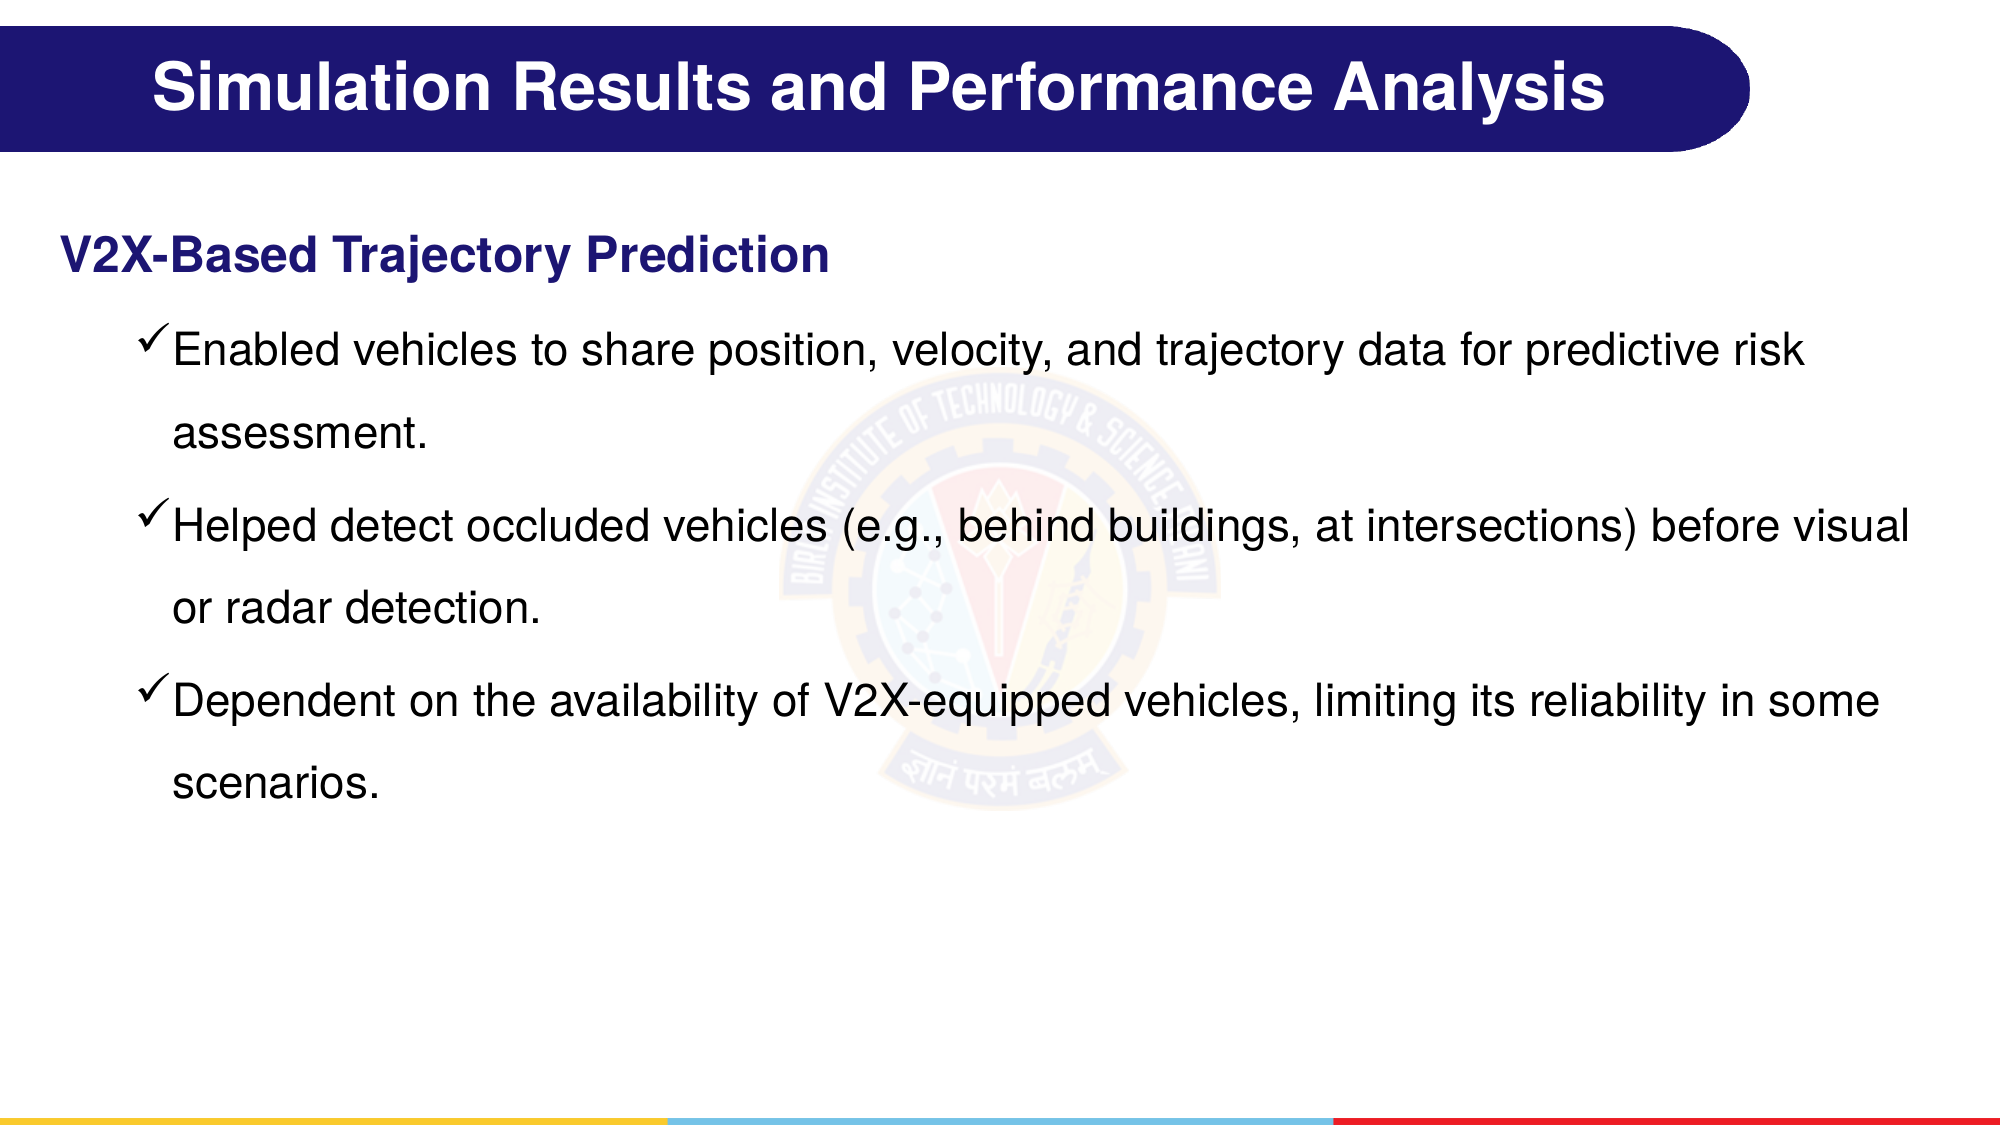

# Simulation Results and Performance Analysis
V2X-Based Trajectory Prediction
Enabled vehicles to share position, velocity, and trajectory data for predictive risk assessment.
Helped detect occluded vehicles (e.g., behind buildings, at intersections) before visual or radar detection.
Dependent on the availability of V2X-equipped vehicles, limiting its reliability in some scenarios.